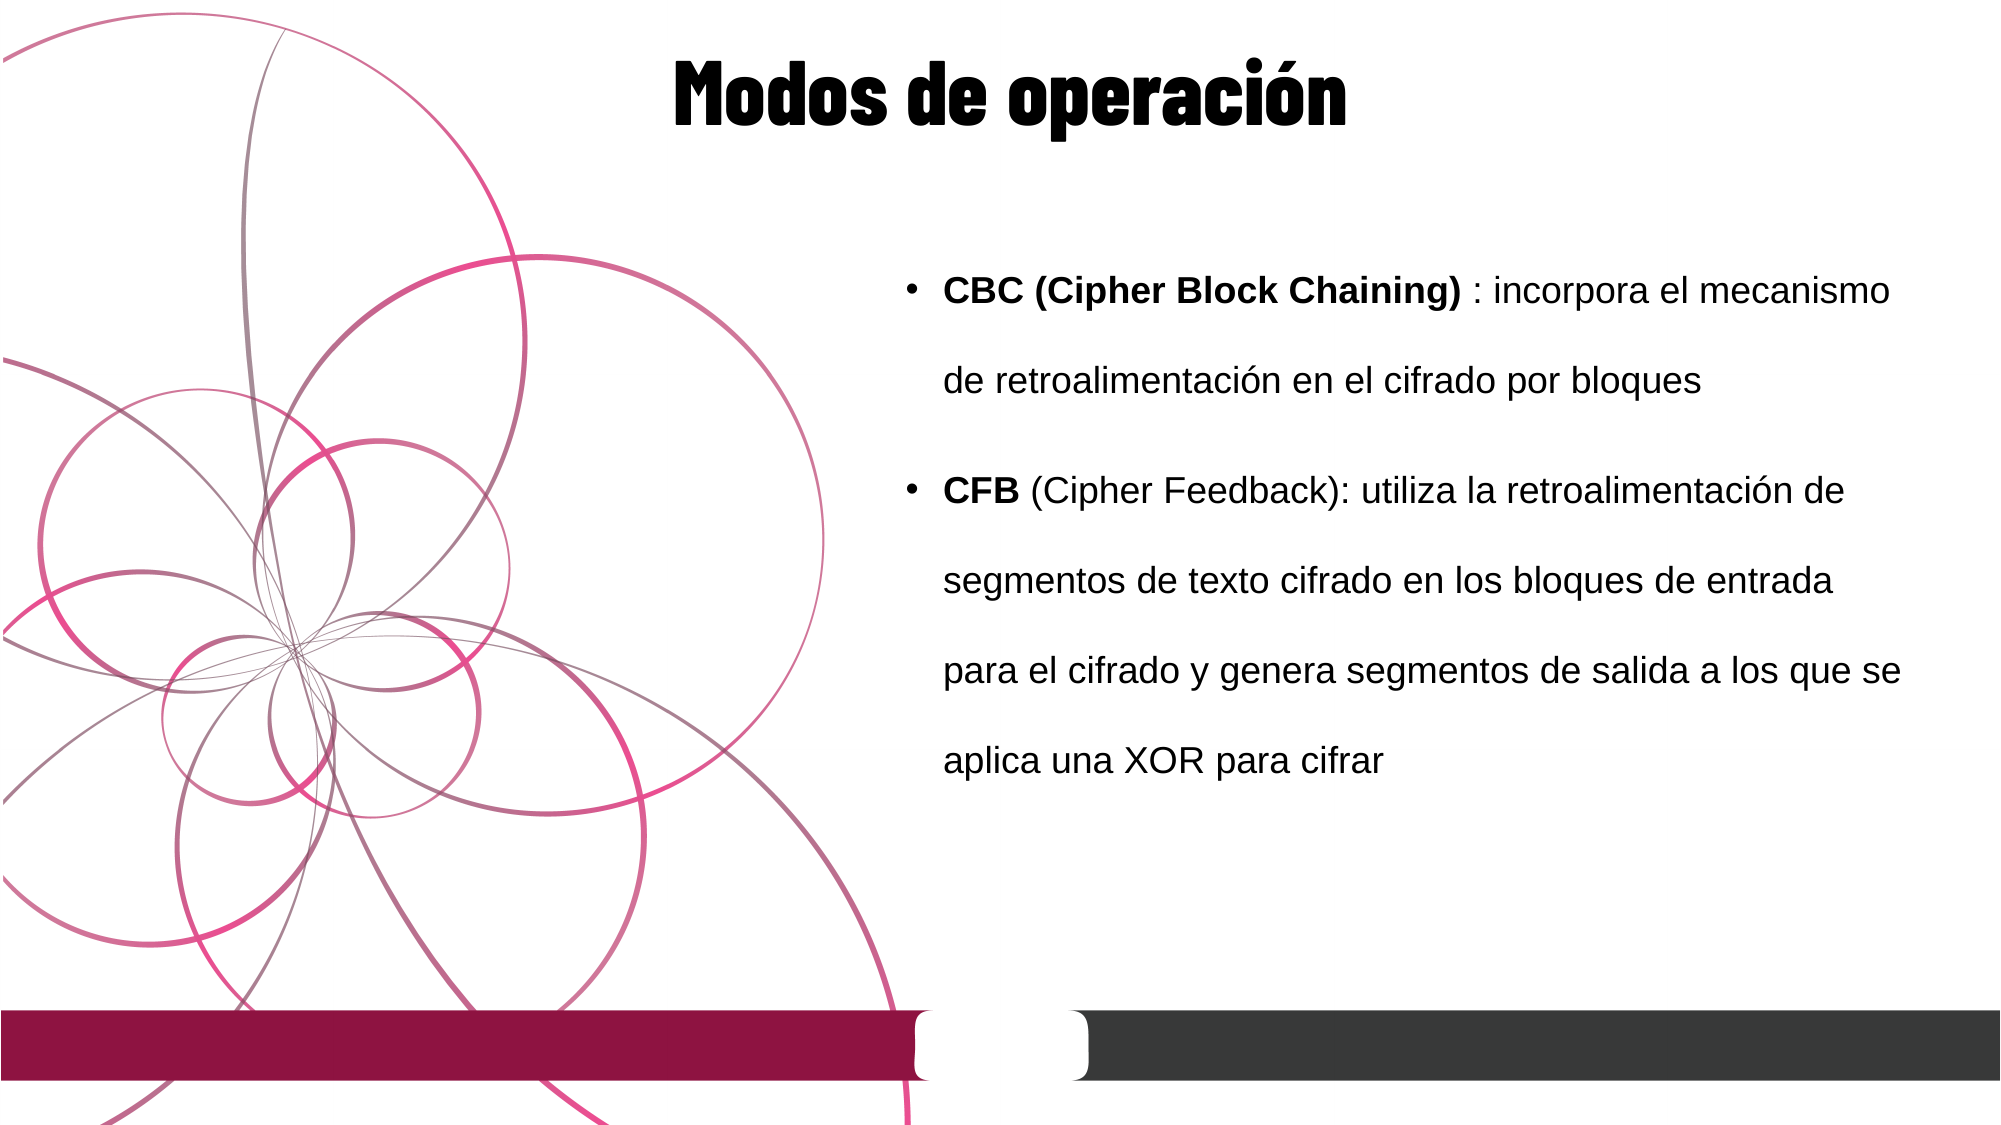

Modos de operación
CBC (Cipher Block Chaining) : incorpora el mecanismo de retroalimentación en el cifrado por bloques
CFB (Cipher Feedback): utiliza la retroalimentación de segmentos de texto cifrado en los bloques de entrada para el cifrado y genera segmentos de salida a los que se aplica una XOR para cifrar